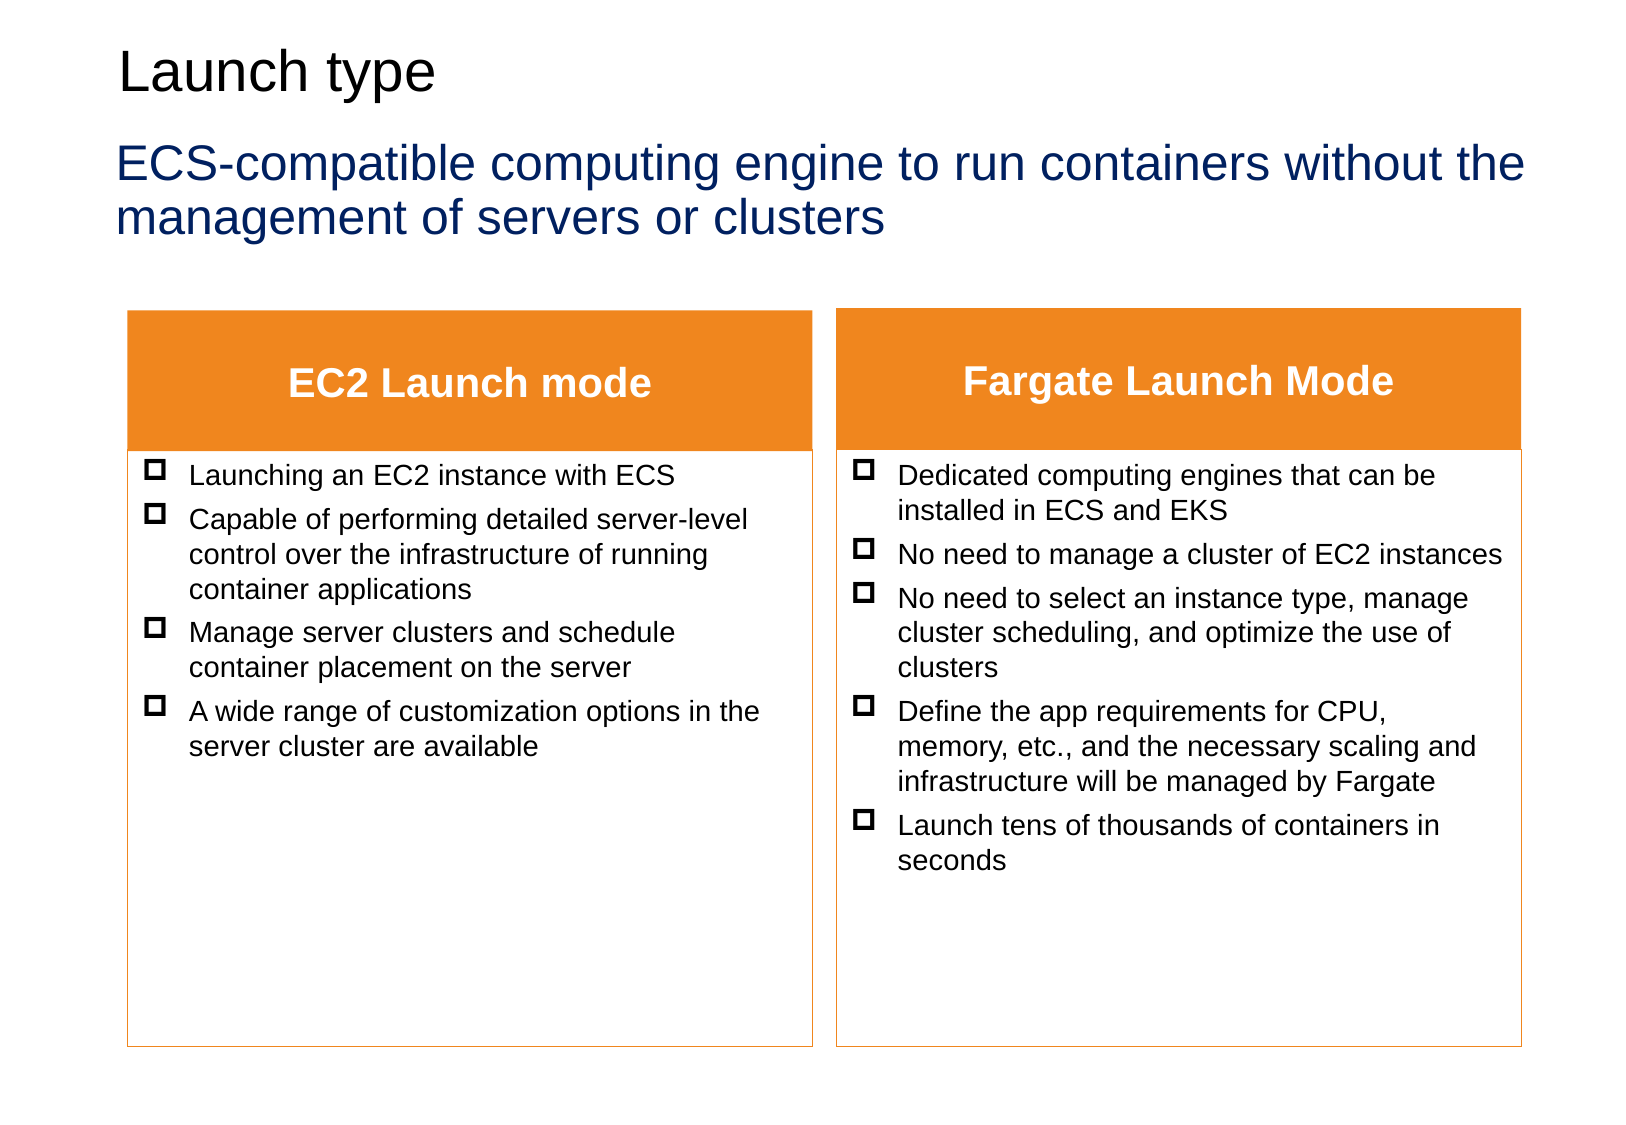

Launch type
ECS-compatible computing engine to run containers without the management of servers or clusters
Fargate Launch Mode
EC2 Launch mode
Launching an EC2 instance with ECS
Capable of performing detailed server-level control over the infrastructure of running container applications
Manage server clusters and schedule container placement on the server
A wide range of customization options in the server cluster are available
Dedicated computing engines that can be installed in ECS and EKS
No need to manage a cluster of EC2 instances
No need to select an instance type, manage cluster scheduling, and optimize the use of clusters
Define the app requirements for CPU, memory, etc., and the necessary scaling and infrastructure will be managed by Fargate
Launch tens of thousands of containers in seconds